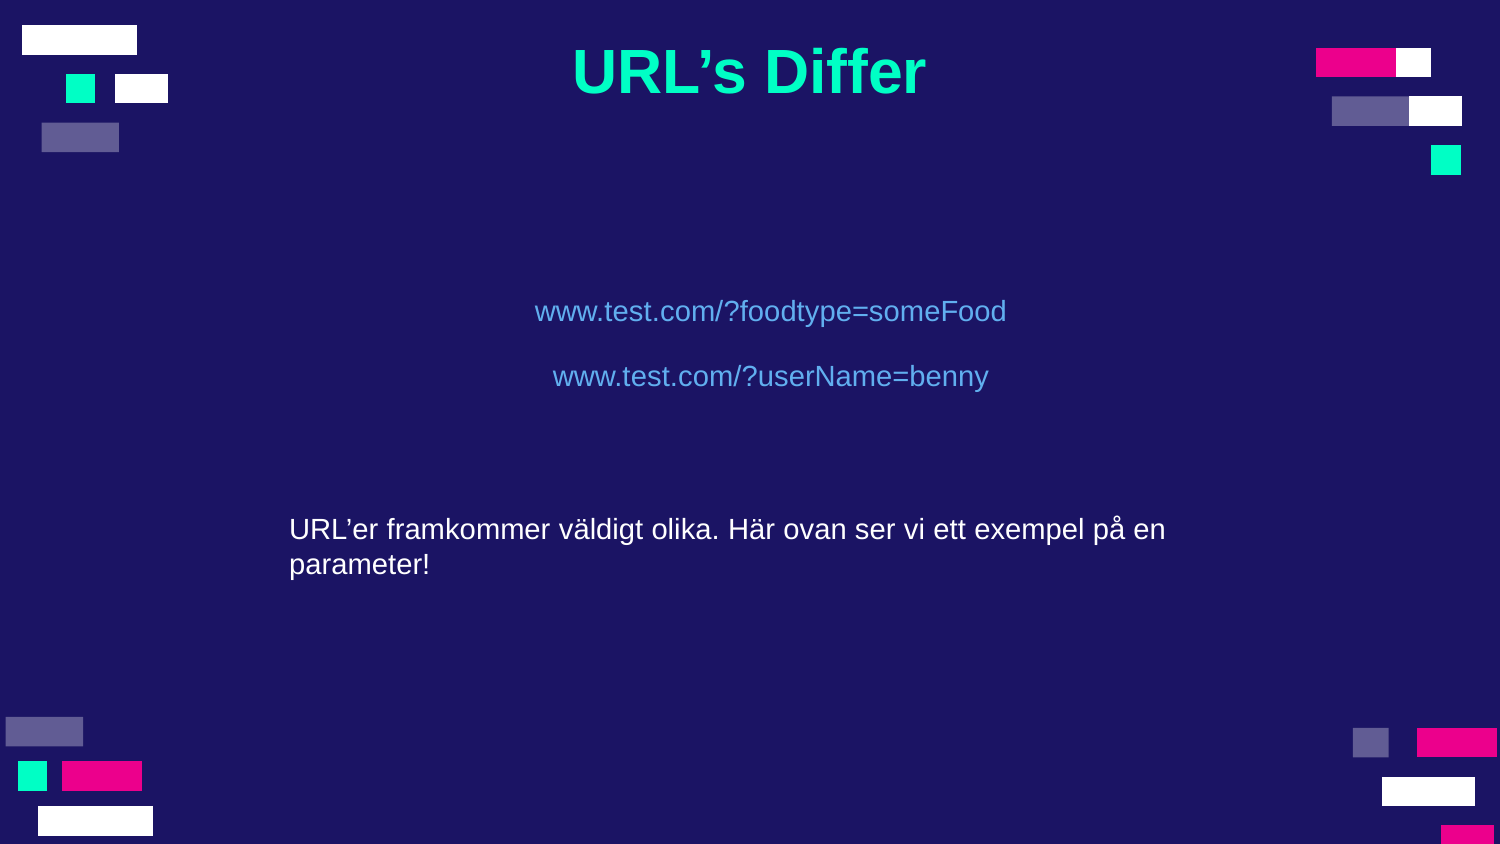

# URL’s Differ

www.test.com/?foodtype=someFood
www.test.com/?userName=benny
URL’er framkommer väldigt olika. Här ovan ser vi ett exempel på en parameter!